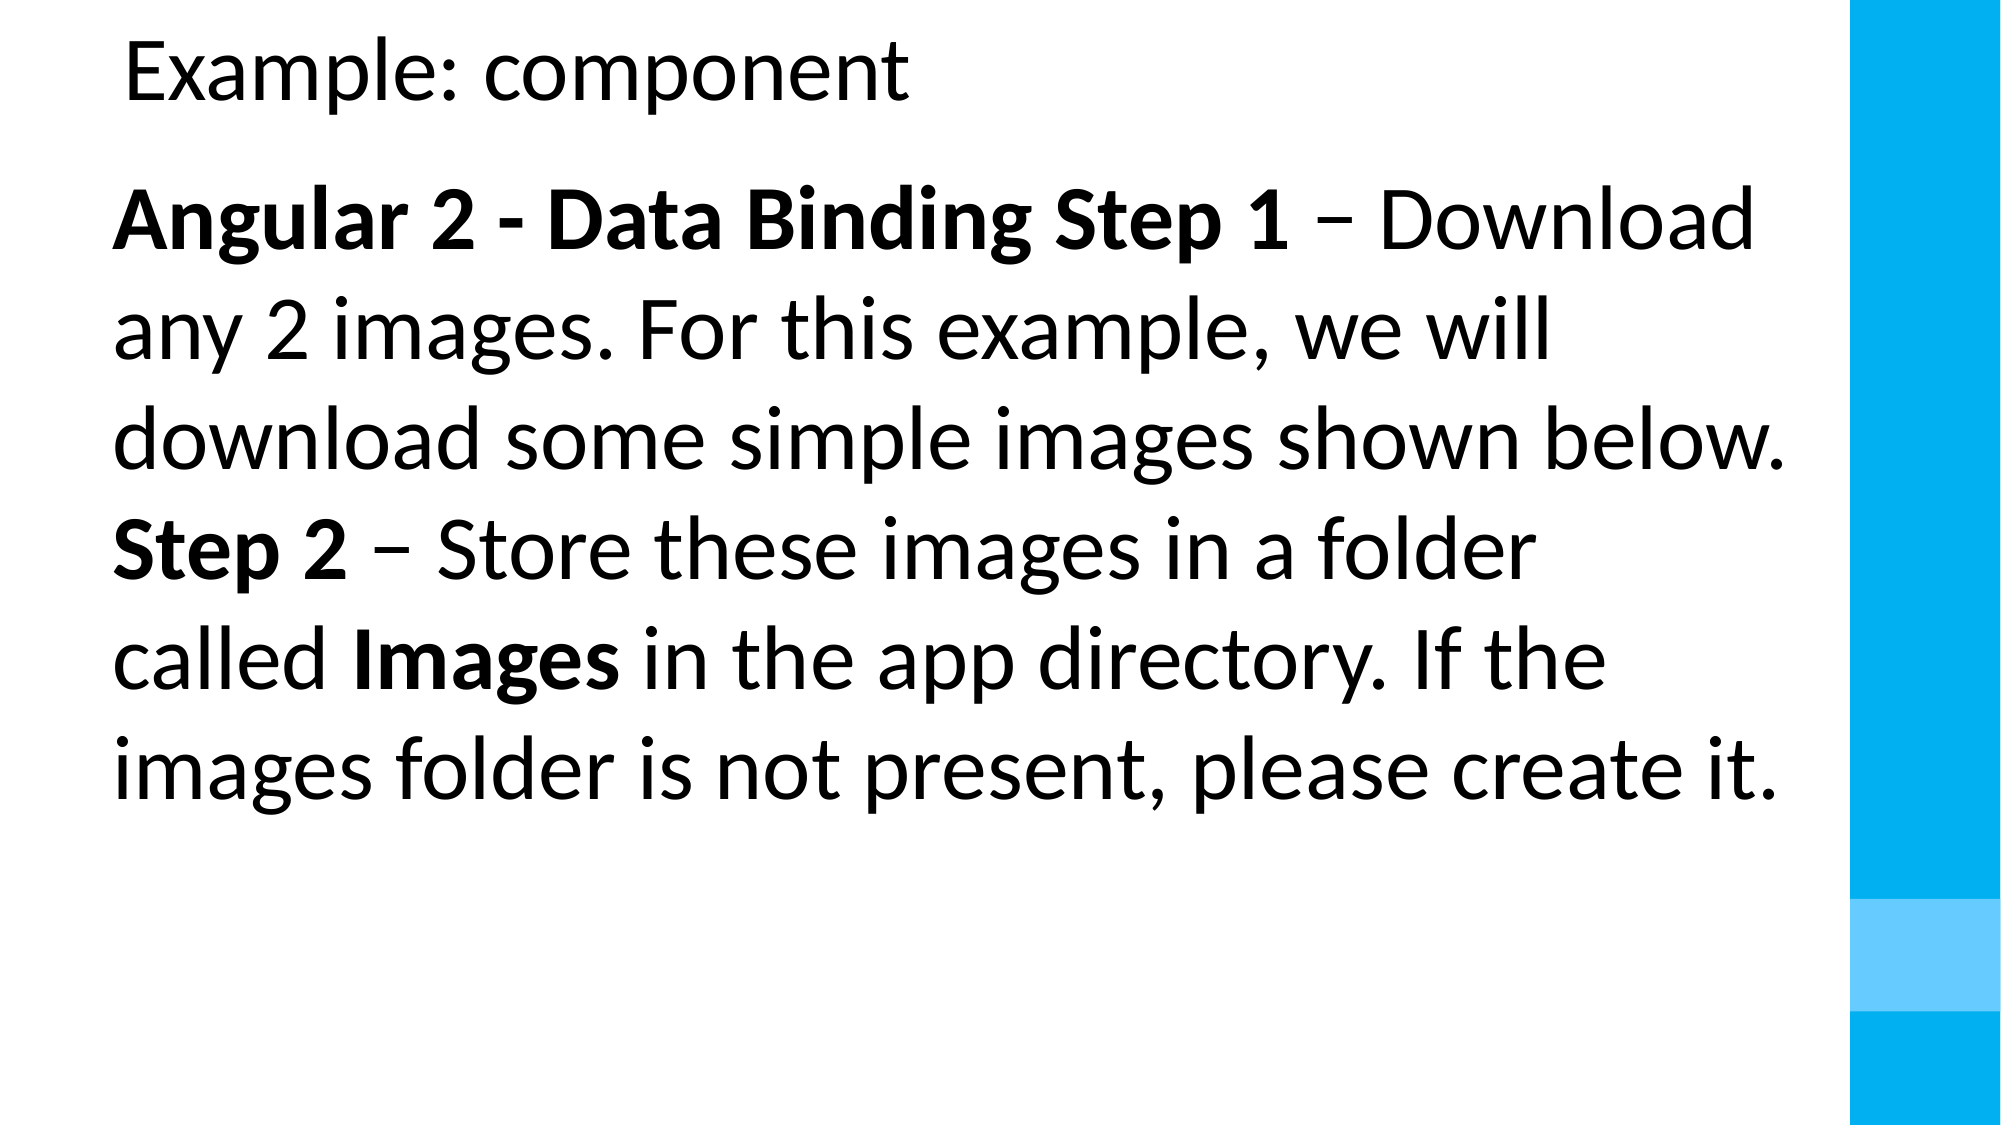

# Example: component
Angular 2 - Data Binding Step 1 − Download any 2 images. For this example, we will download some simple images shown below.
Step 2 − Store these images in a folder called Images in the app directory. If the images folder is not present, please create it.